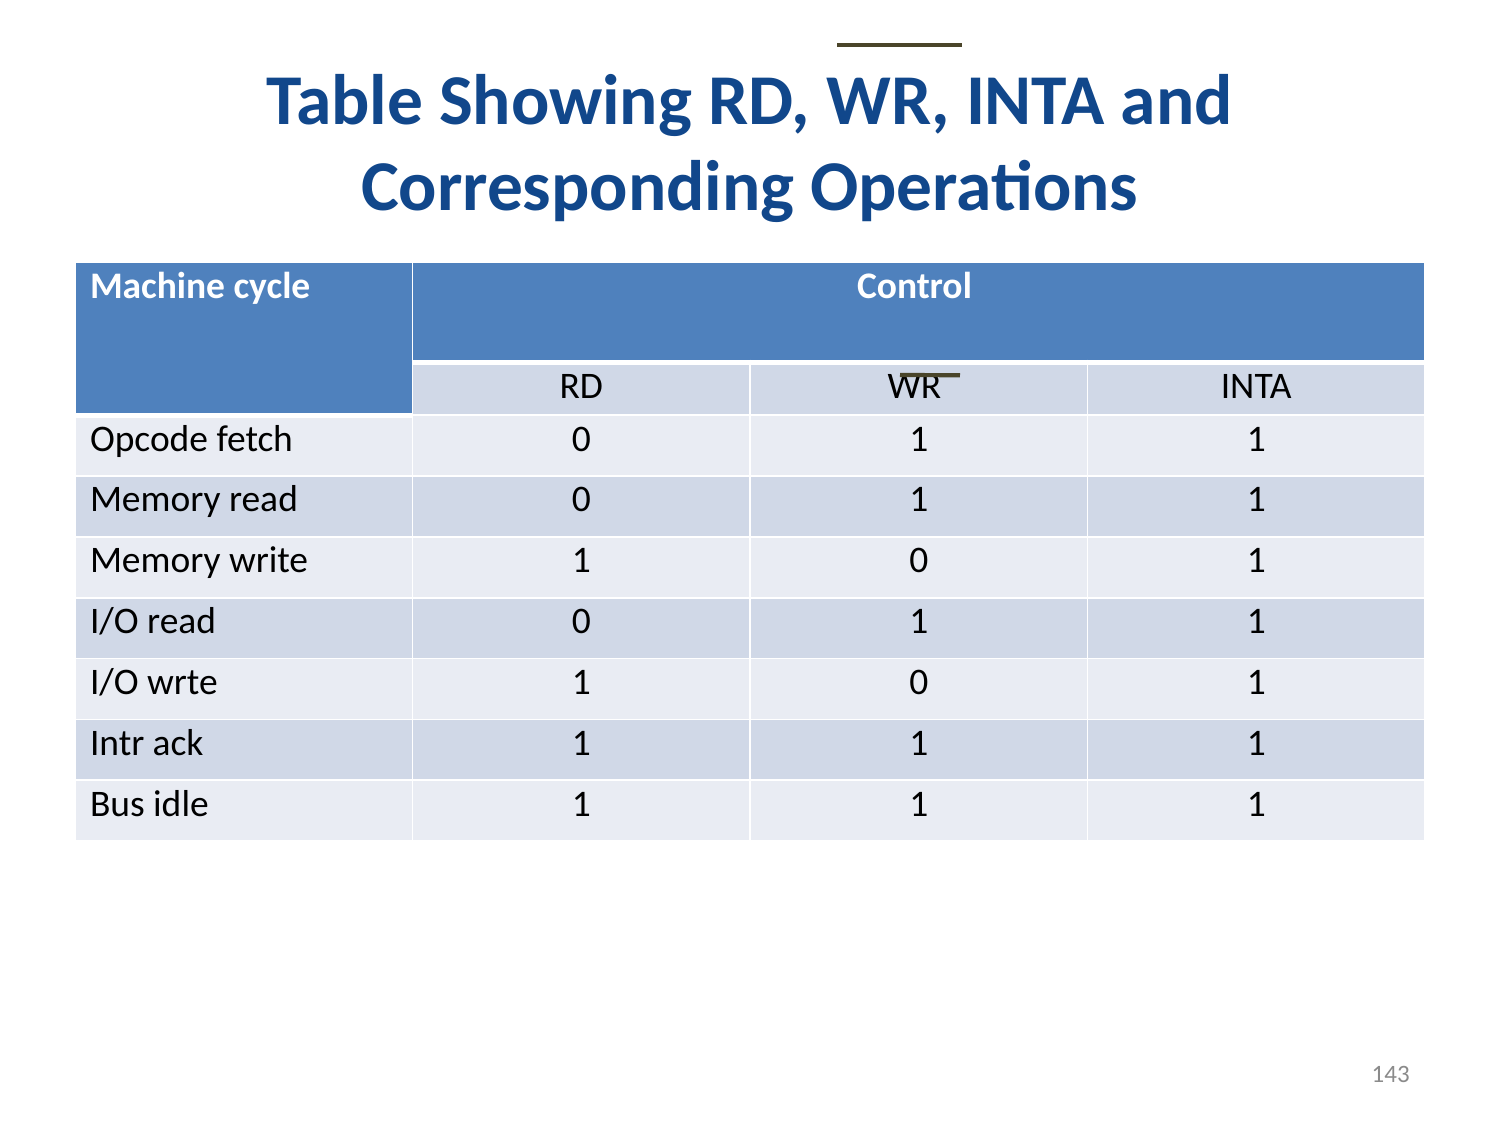

# Table Showing RD, WR, INTA and Corresponding Operations
| Machine cycle | Control |  |  |
| --- | --- | --- | --- |
|  | RD | WR | INTA |
| Opcode fetch | 0 | 1 | 1 |
| Memory read | 0 | 1 | 1 |
| Memory write | 1 | 0 | 1 |
| I/O read | 0 | 1 | 1 |
| I/O wrte | 1 | 0 | 1 |
| Intr ack | 1 | 1 | 1 |
| Bus idle | 1 | 1 | 1 |
143